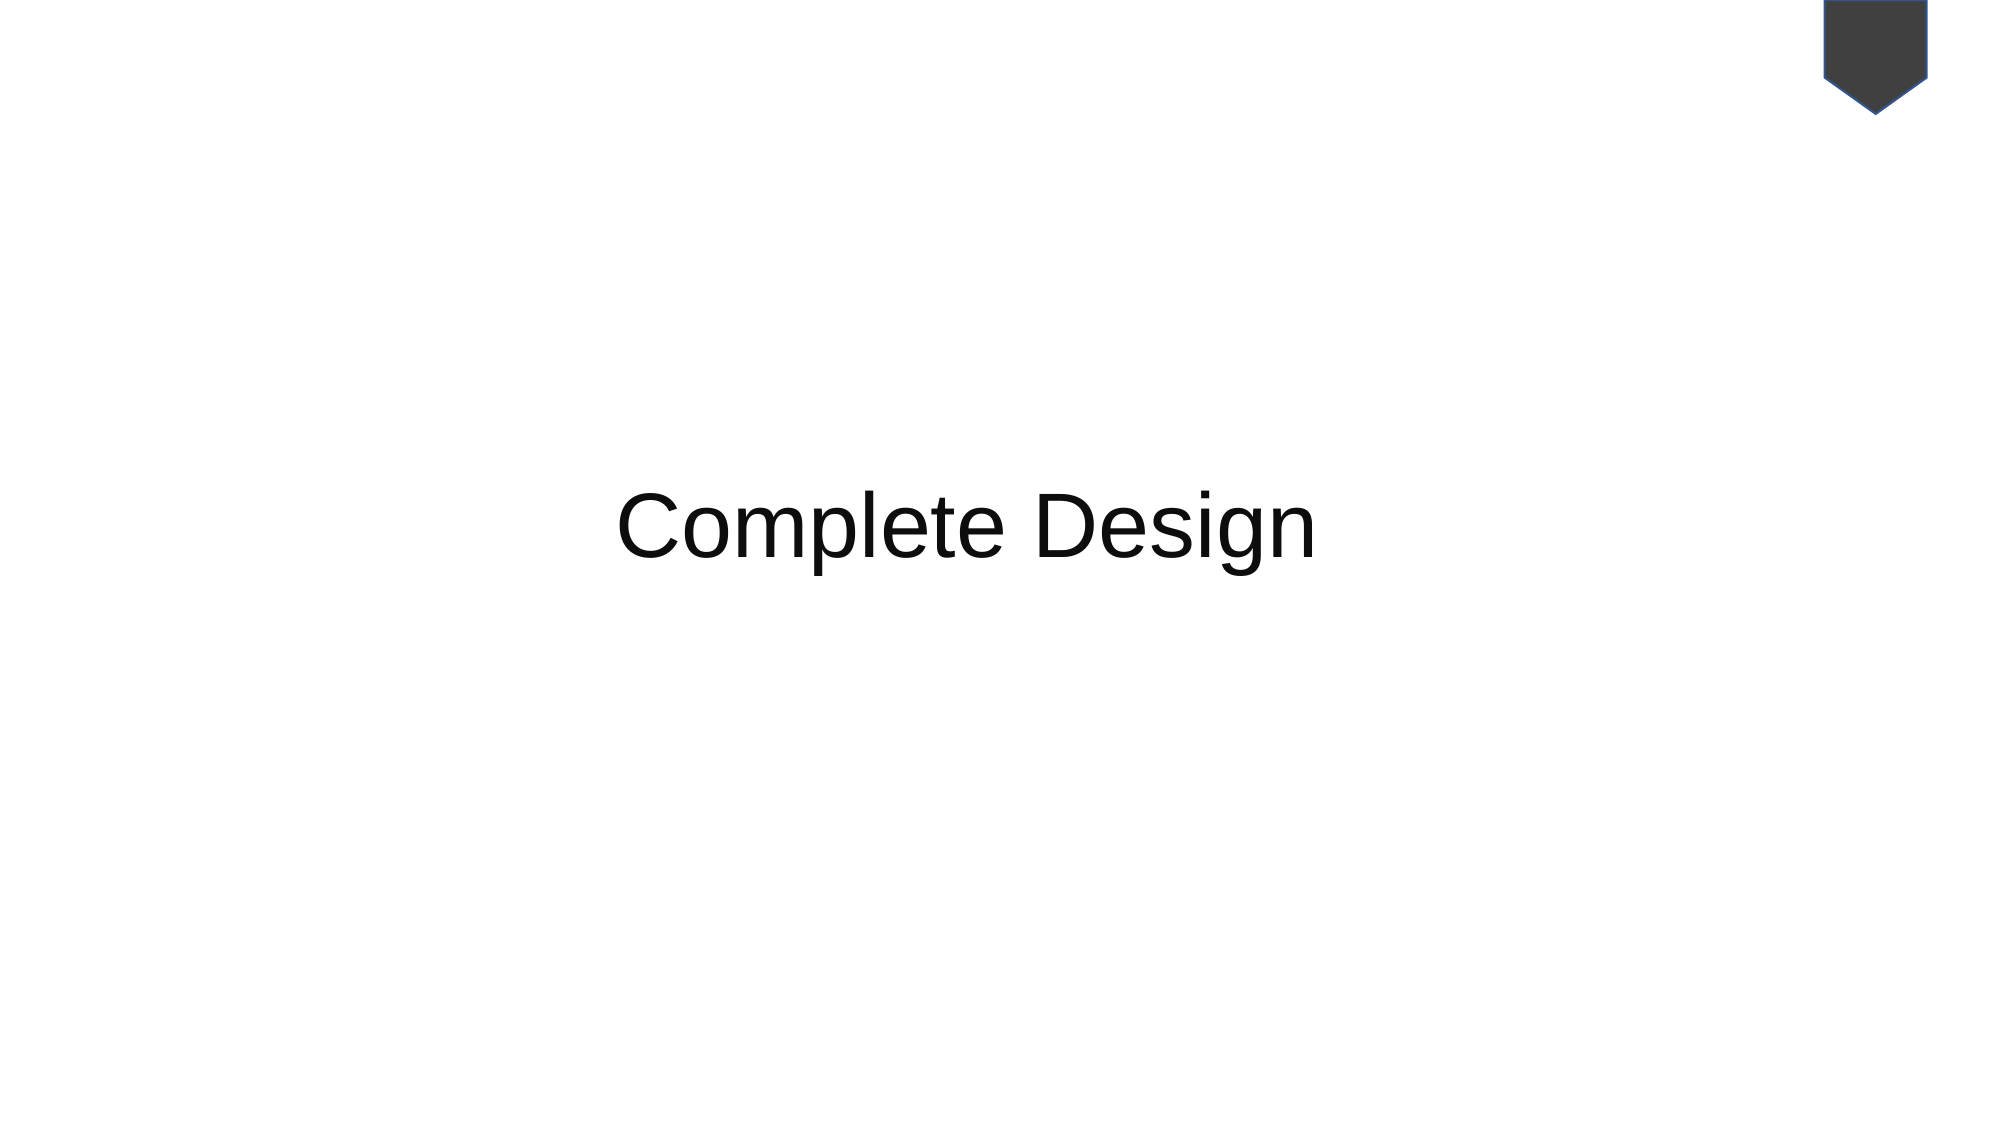

Complete Design
    A Medical Decision Making Daignosis System